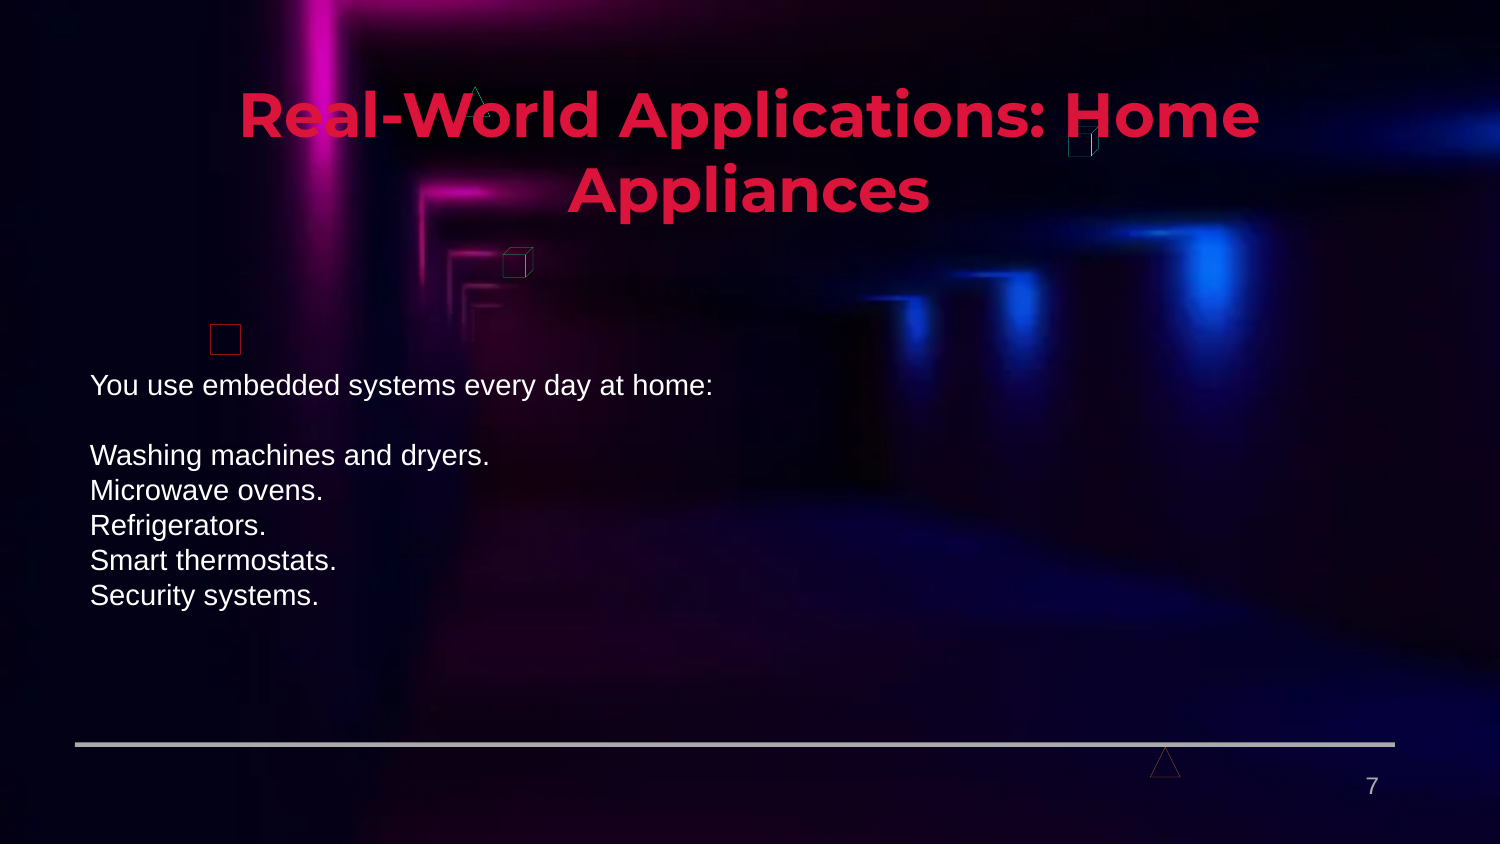

Real-World Applications: Home Appliances

You use embedded systems every day at home:

Washing machines and dryers.
Microwave ovens.
Refrigerators.
Smart thermostats.
Security systems.

7